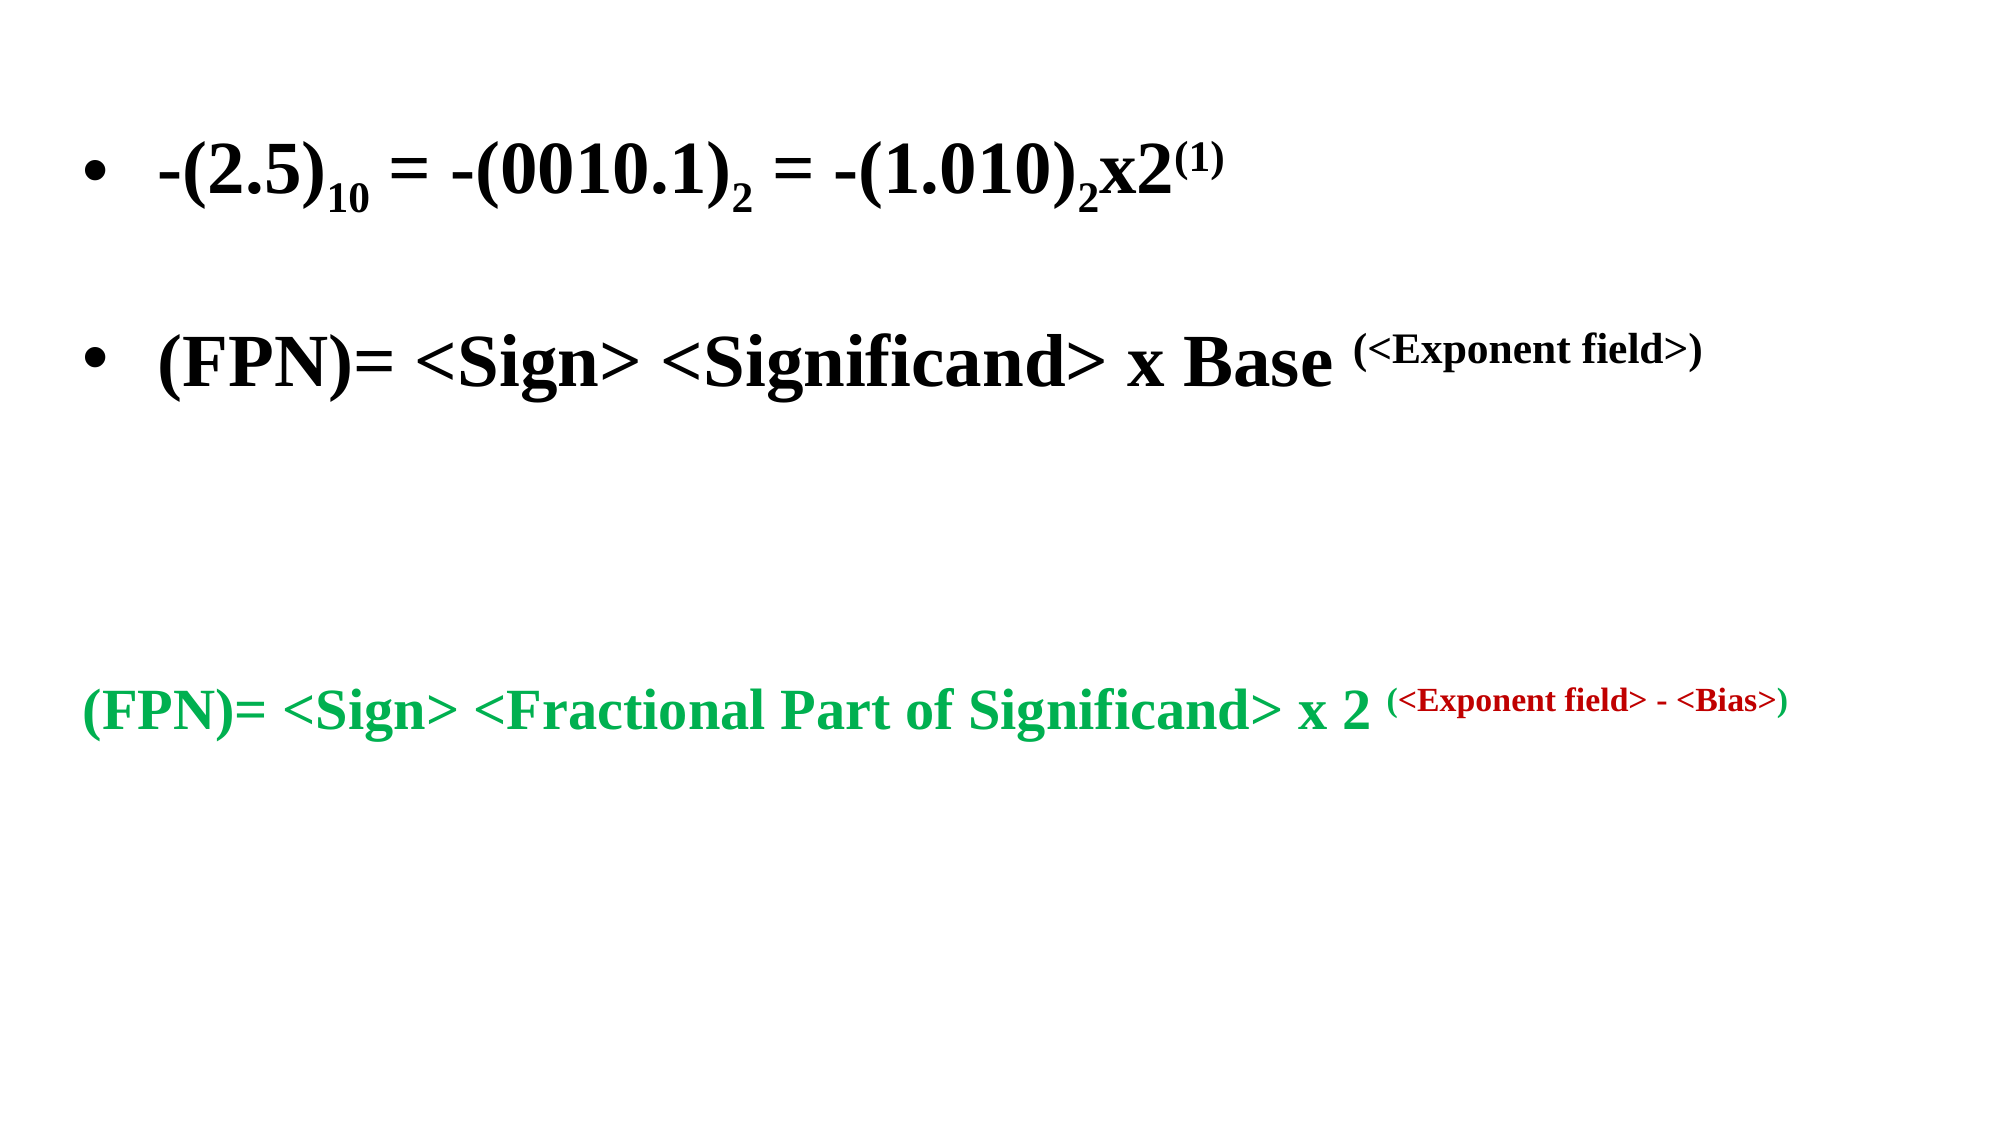

-(2.5)10 = -(0010.1)2 = -(1.010)2x2(1)

(FPN)= <Sign> <Significand> x Base (<Exponent field>)

(FPN)= <Sign> <Fractional Part of Significand> x 2 (<Exponent field> - <Bias>)